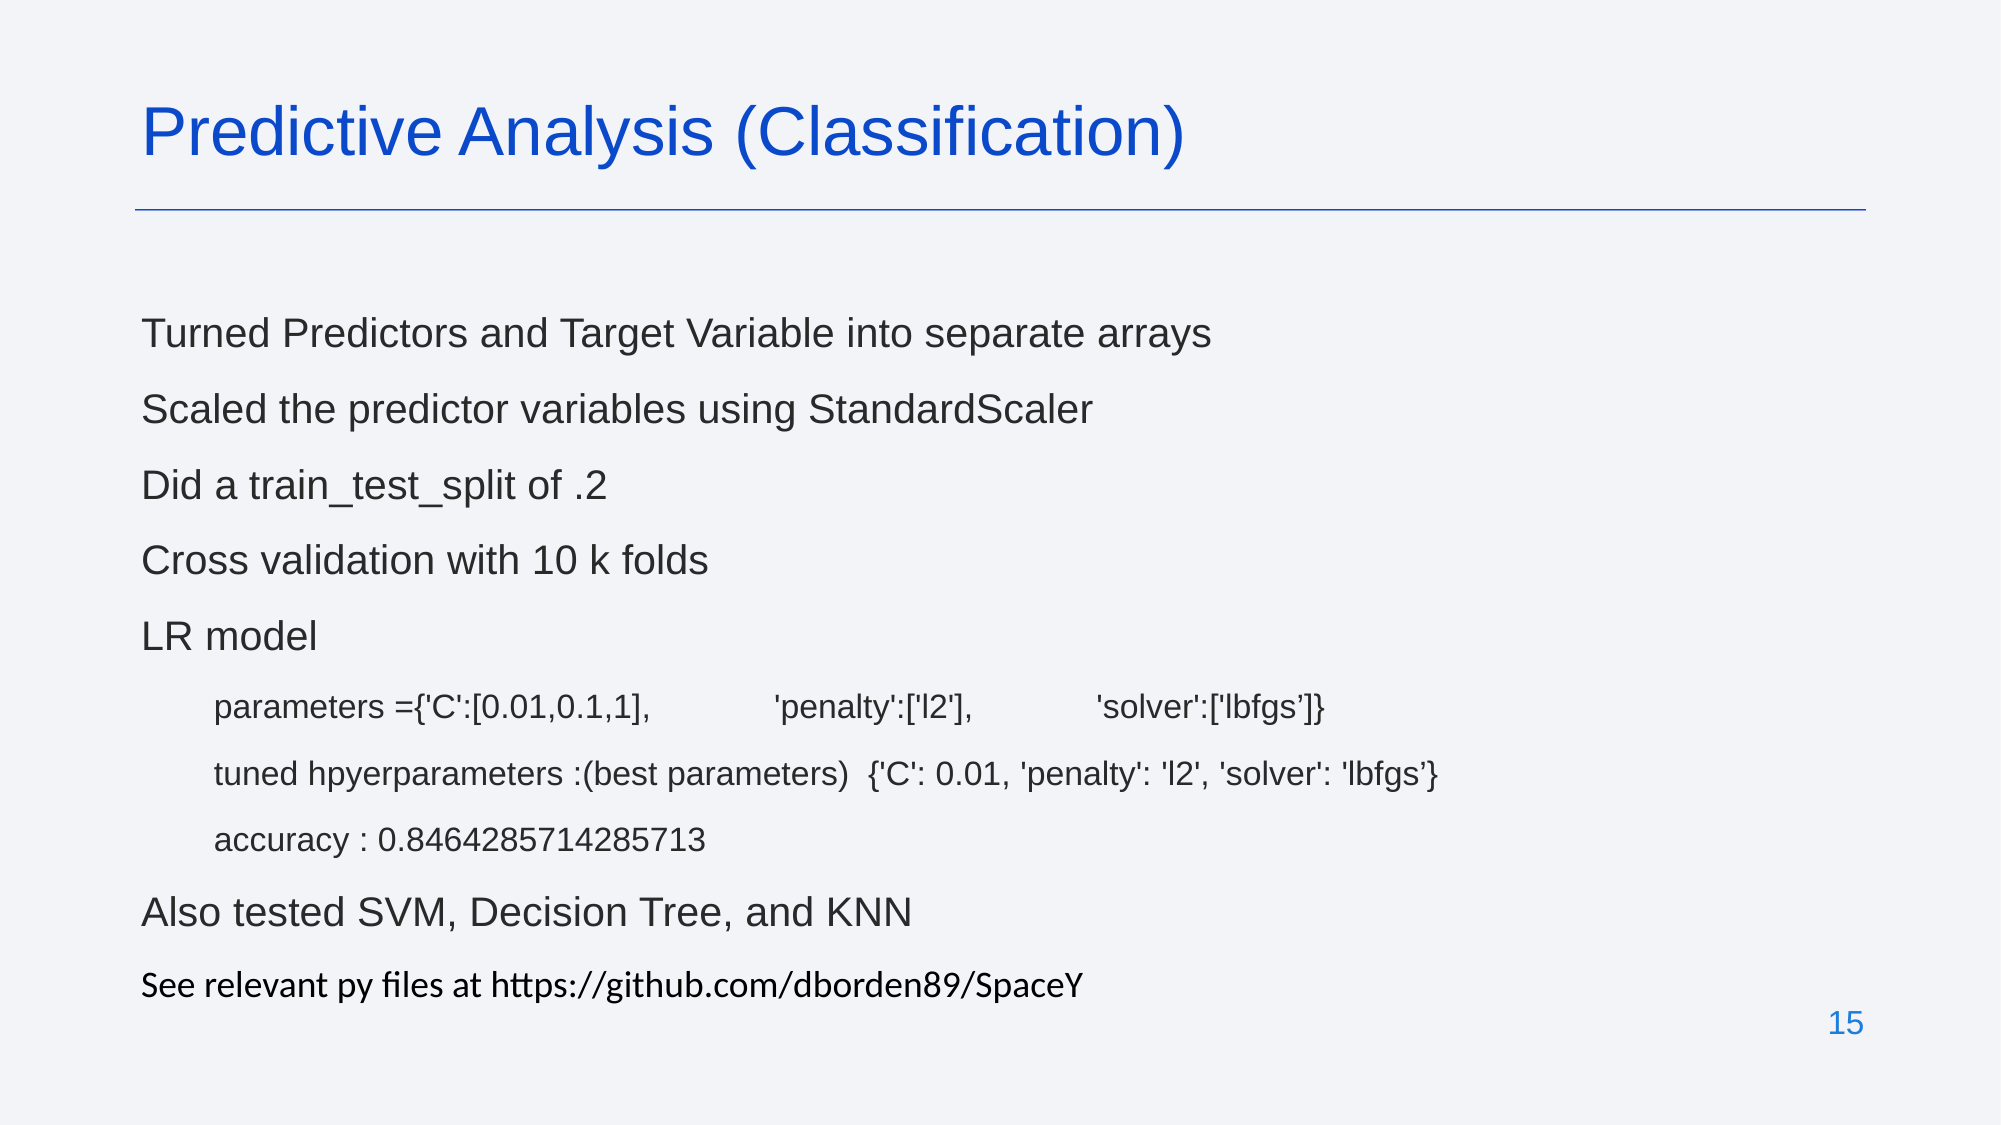

Predictive Analysis (Classification)
Turned Predictors and Target Variable into separate arrays
Scaled the predictor variables using StandardScaler
Did a train_test_split of .2
Cross validation with 10 k folds
LR model
parameters ={'C':[0.01,0.1,1],             'penalty':['l2'],             'solver':['lbfgs’]}
tuned hpyerparameters :(best parameters)  {'C': 0.01, 'penalty': 'l2', 'solver': 'lbfgs’}
accuracy : 0.8464285714285713
Also tested SVM, Decision Tree, and KNN
See relevant py files at https://github.com/dborden89/SpaceY

15